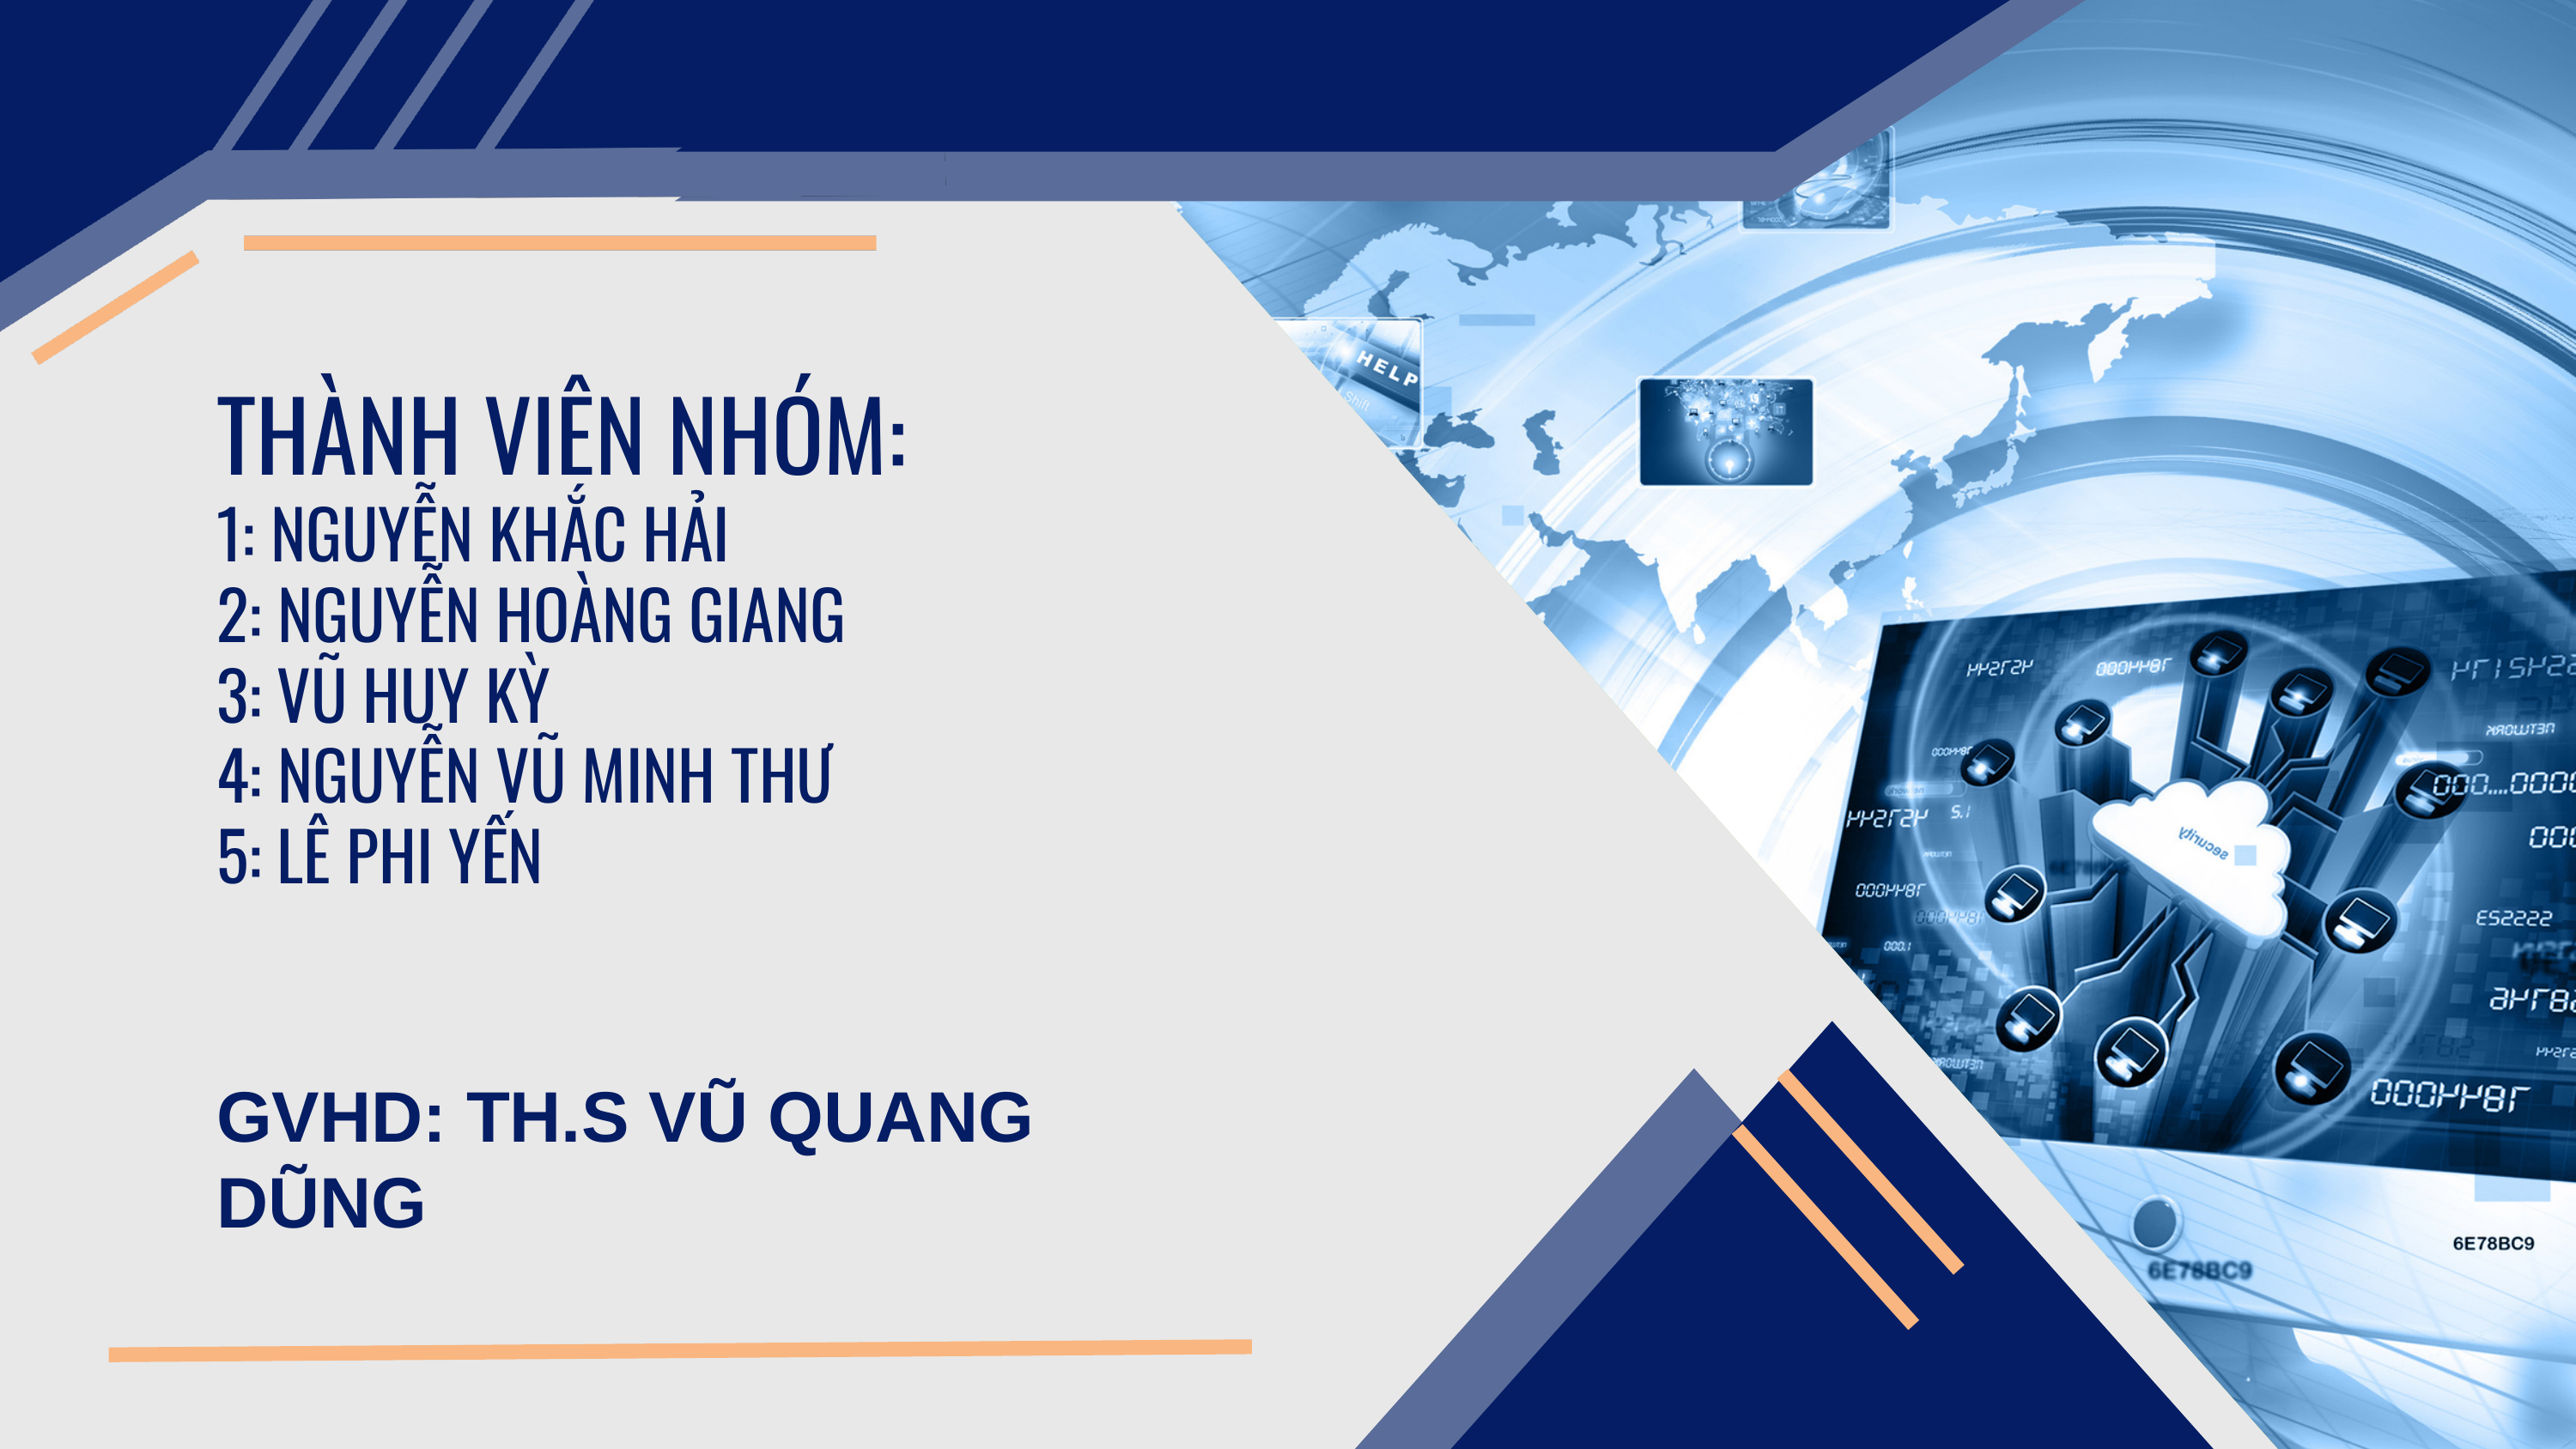

THÀNH VIÊN NHÓM:
1: NGUYỄN KHẮC HẢI
2: NGUYỄN HOÀNG GIANG
3: VŨ HUY KỲ
4: NGUYỄN VŨ MINH THƯ
5: LÊ PHI YẾN

GVHD: TH.S VŨ QUANG DŨNG